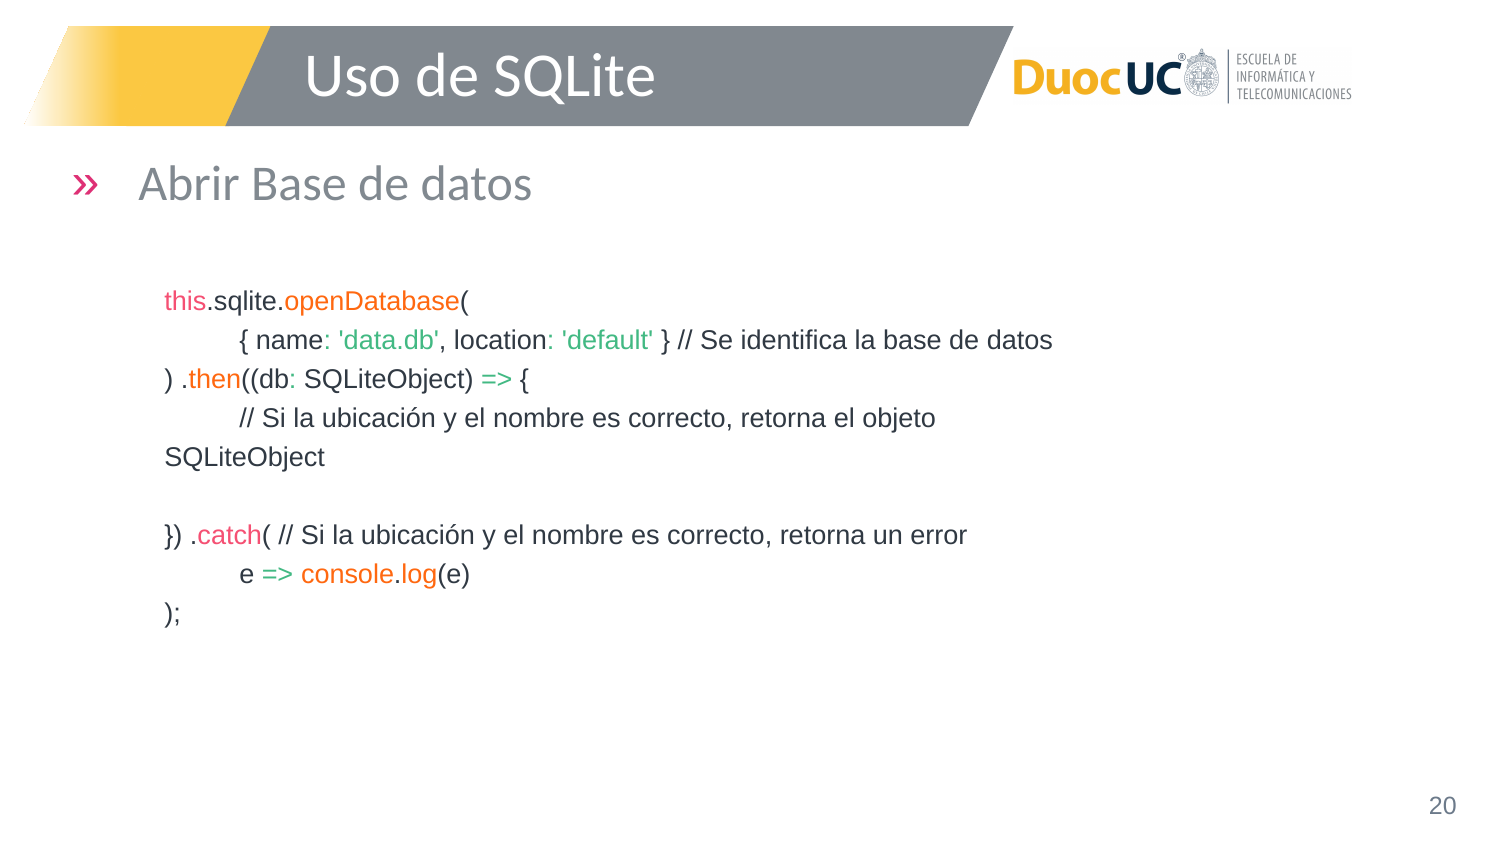

# Uso de SQLite
Abrir Base de datos

this.sqlite.openDatabase(
{ name: 'data.db', location: 'default' } // Se identifica la base de datos
) .then((db: SQLiteObject) => {
// Si la ubicación y el nombre es correcto, retorna el objeto SQLiteObject

}) .catch( // Si la ubicación y el nombre es correcto, retorna un error
e => console.log(e)
);